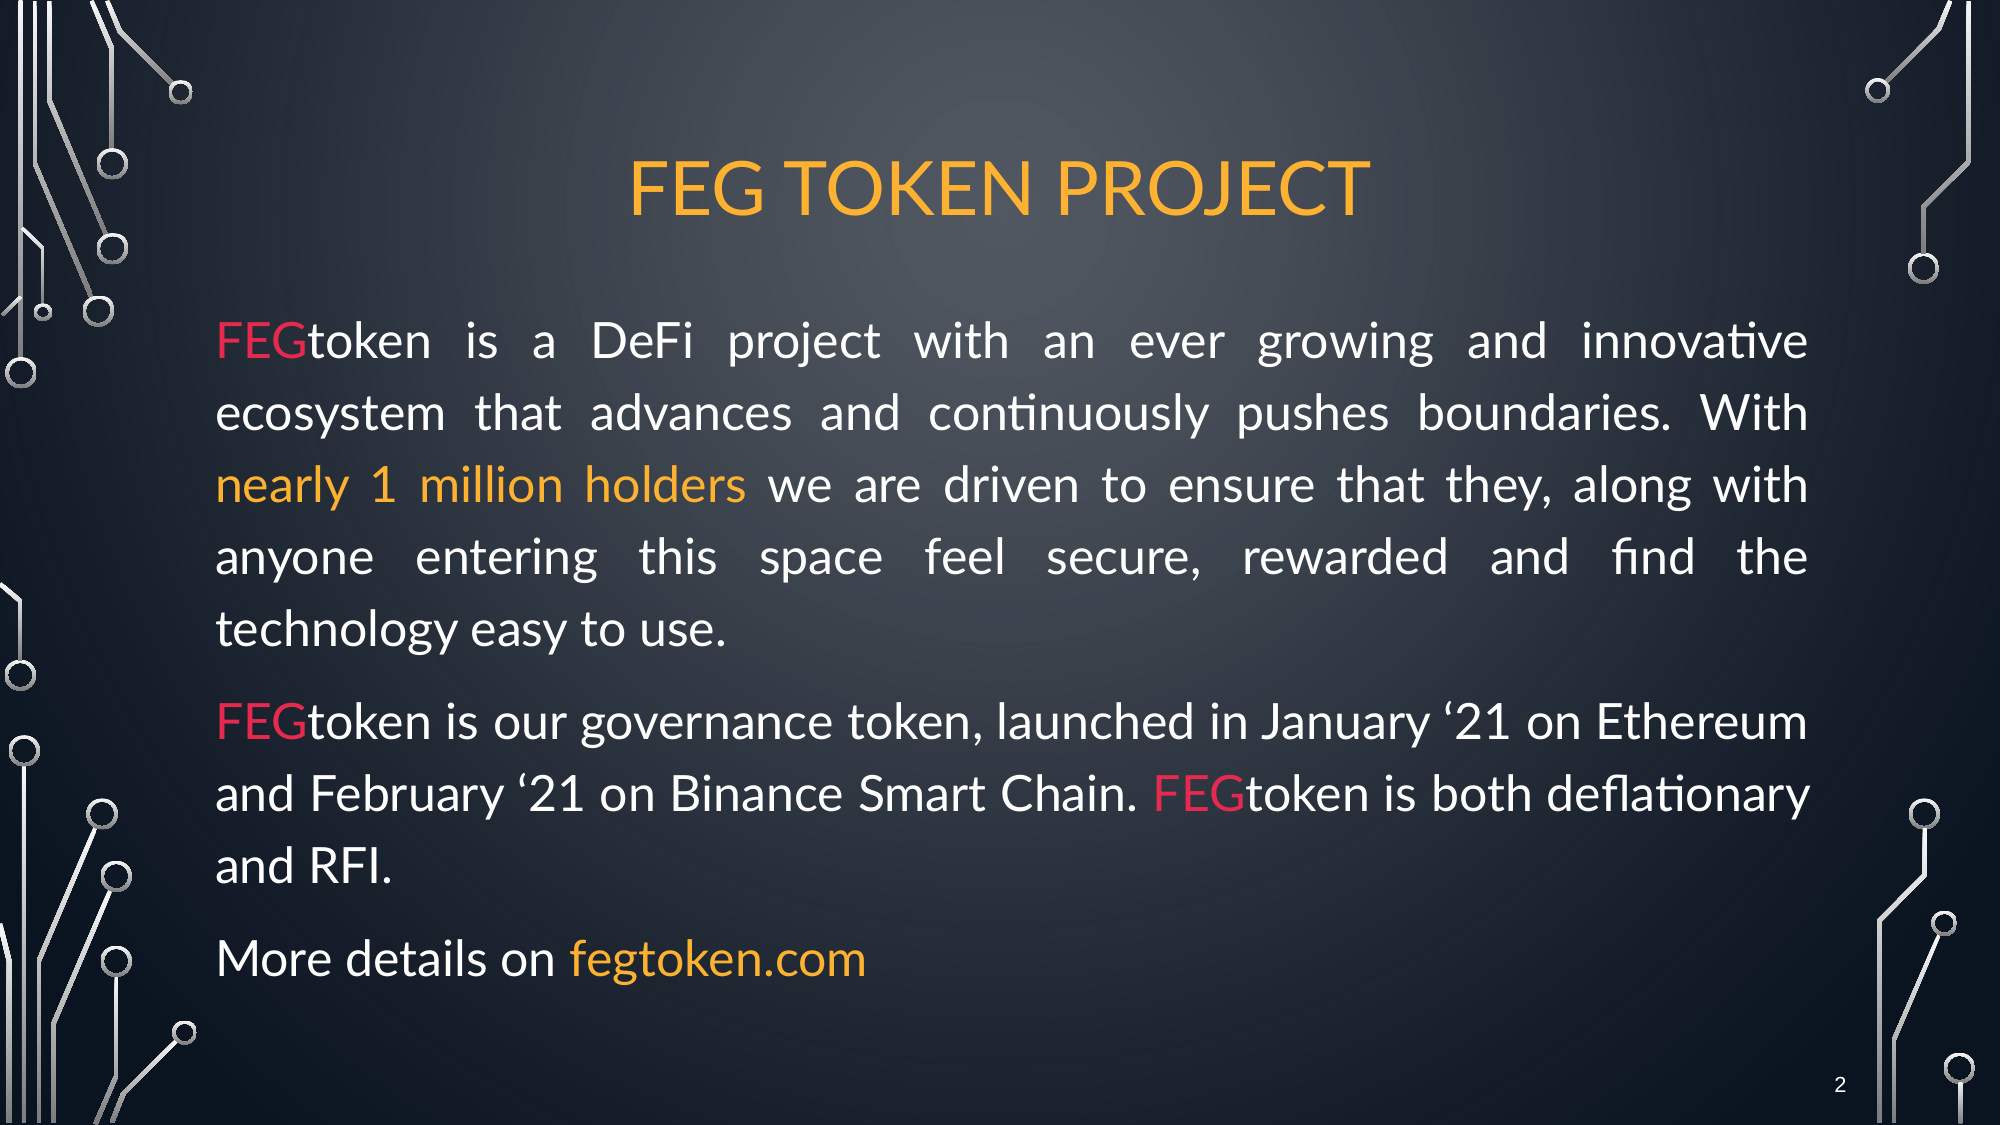

# Feg Token Project
FEGtoken is a DeFi project with an ever growing and innovative ecosystem that advances and continuously pushes boundaries. With nearly 1 million holders we are driven to ensure that they, along with anyone entering this space feel secure, rewarded and find the technology easy to use.
FEGtoken is our governance token, launched in January ‘21 on Ethereum and February ‘21 on Binance Smart Chain. FEGtoken is both deflationary and RFI.
More details on fegtoken.com
2